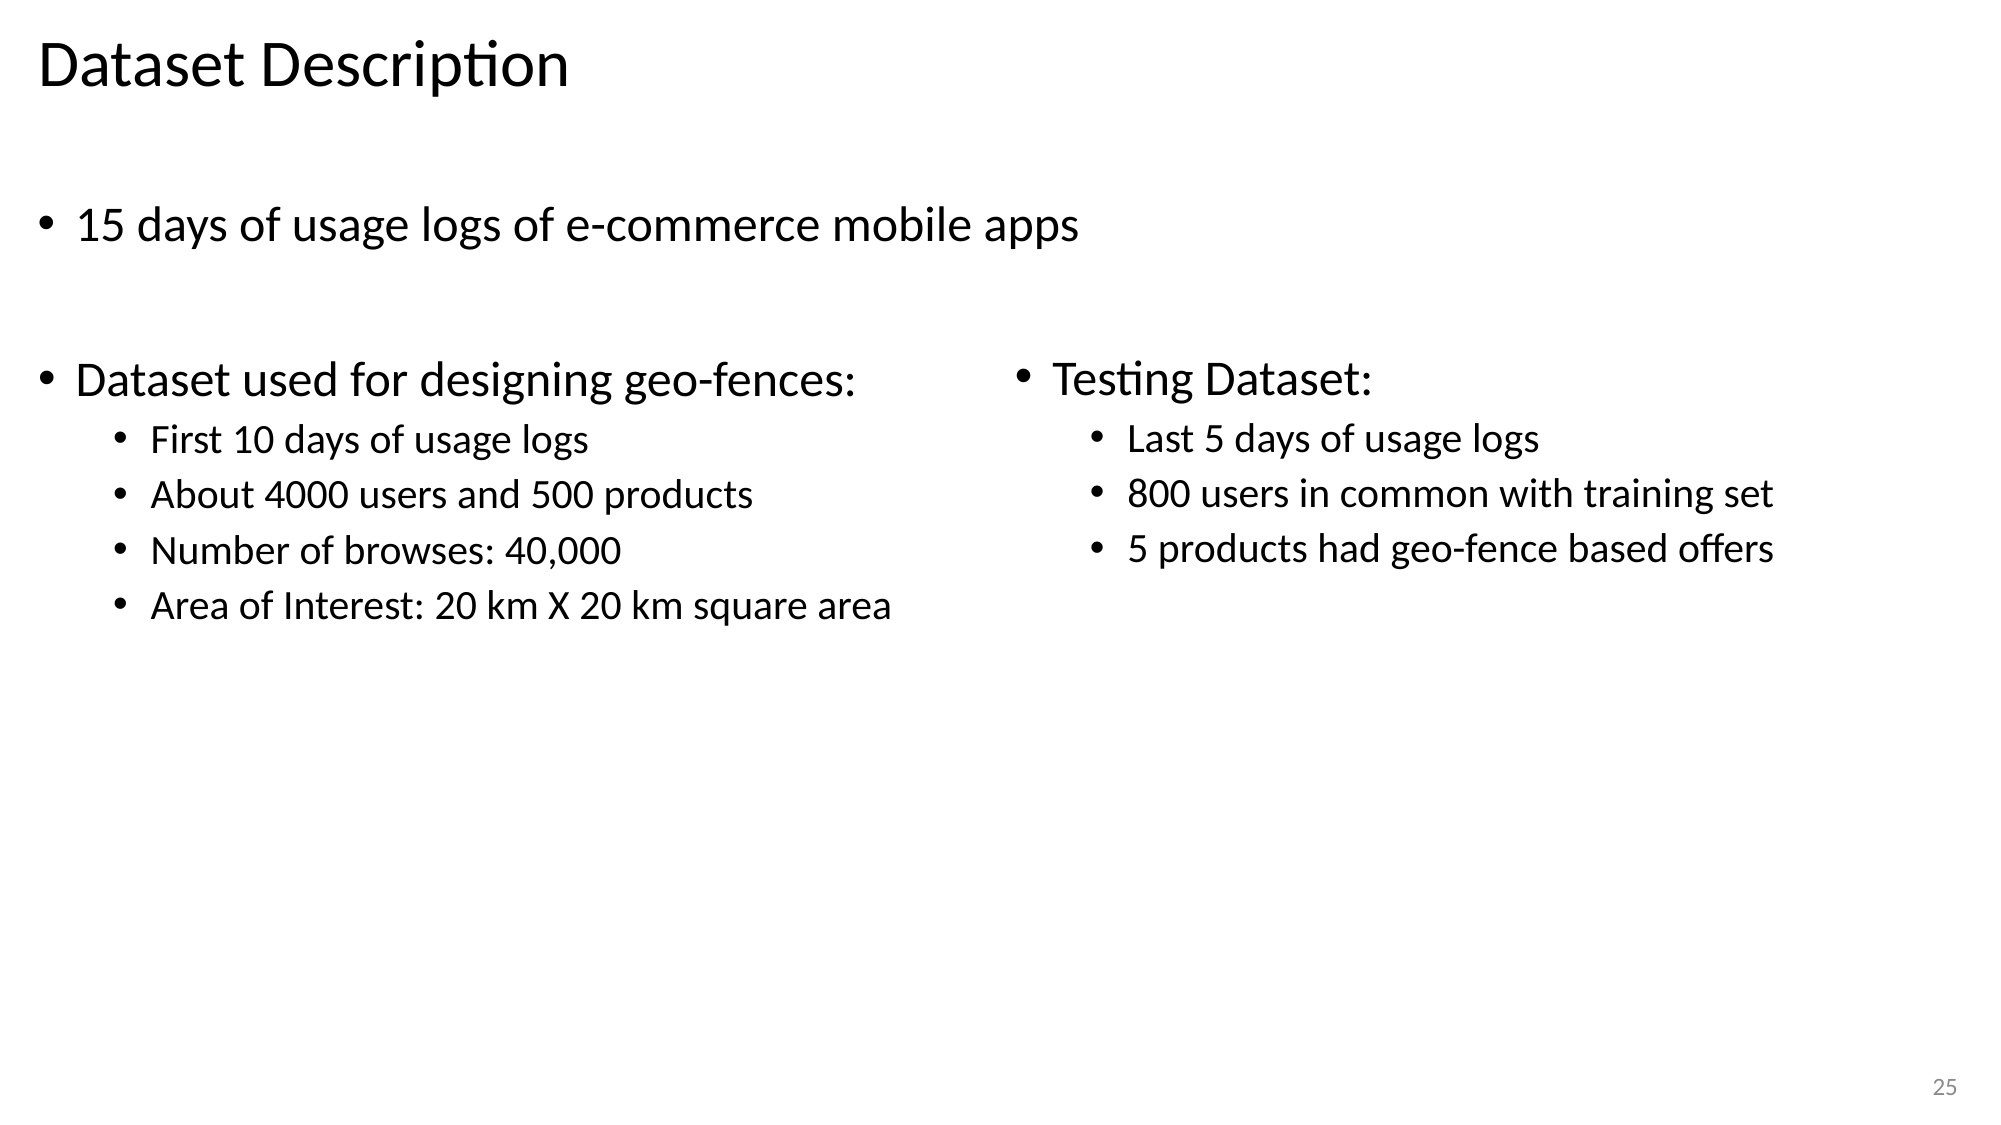

# Dataset Description
15 days of usage logs of e-commerce mobile apps
Testing Dataset:
Last 5 days of usage logs
800 users in common with training set
5 products had geo-fence based offers
Dataset used for designing geo-fences:
First 10 days of usage logs
About 4000 users and 500 products
Number of browses: 40,000
Area of Interest: 20 km X 20 km square area

25